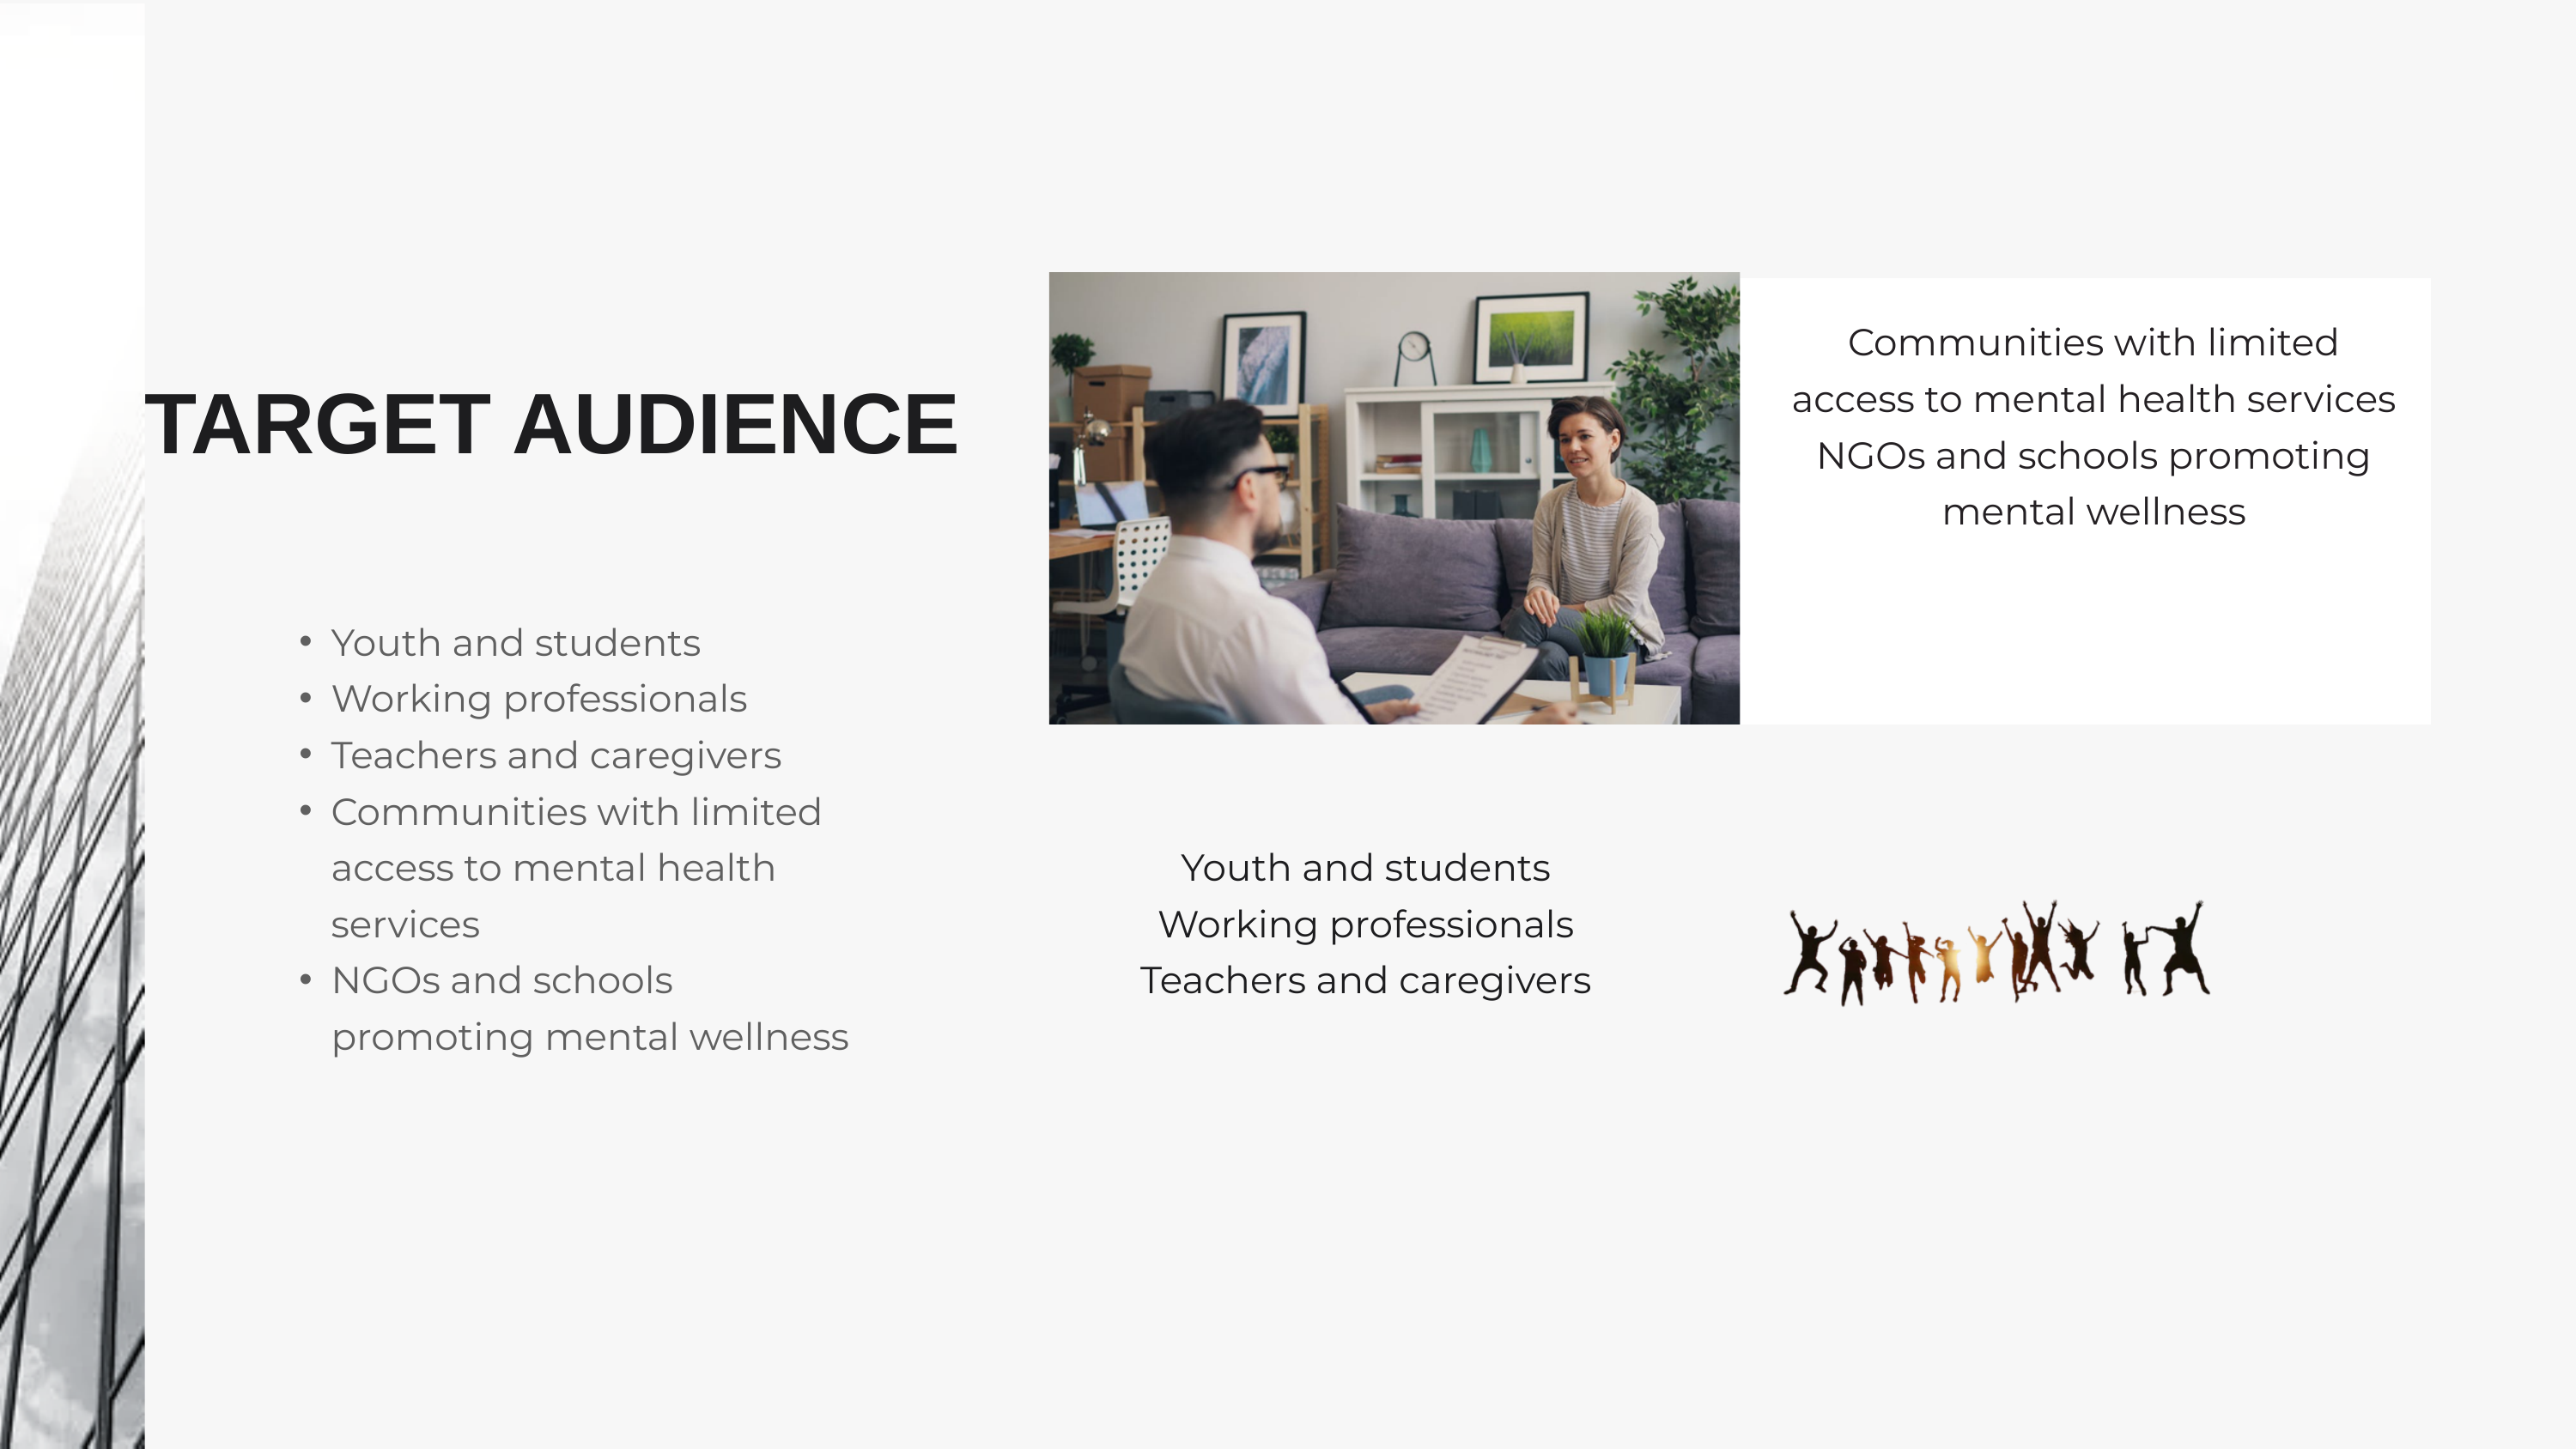

Communities with limited access to mental health services
NGOs and schools promoting mental wellness

TARGET AUDIENCE
Youth and students
Working professionals
Teachers and caregivers
Communities with limited access to mental health services
NGOs and schools promoting mental wellness

Youth and students
Working professionals
Teachers and caregivers